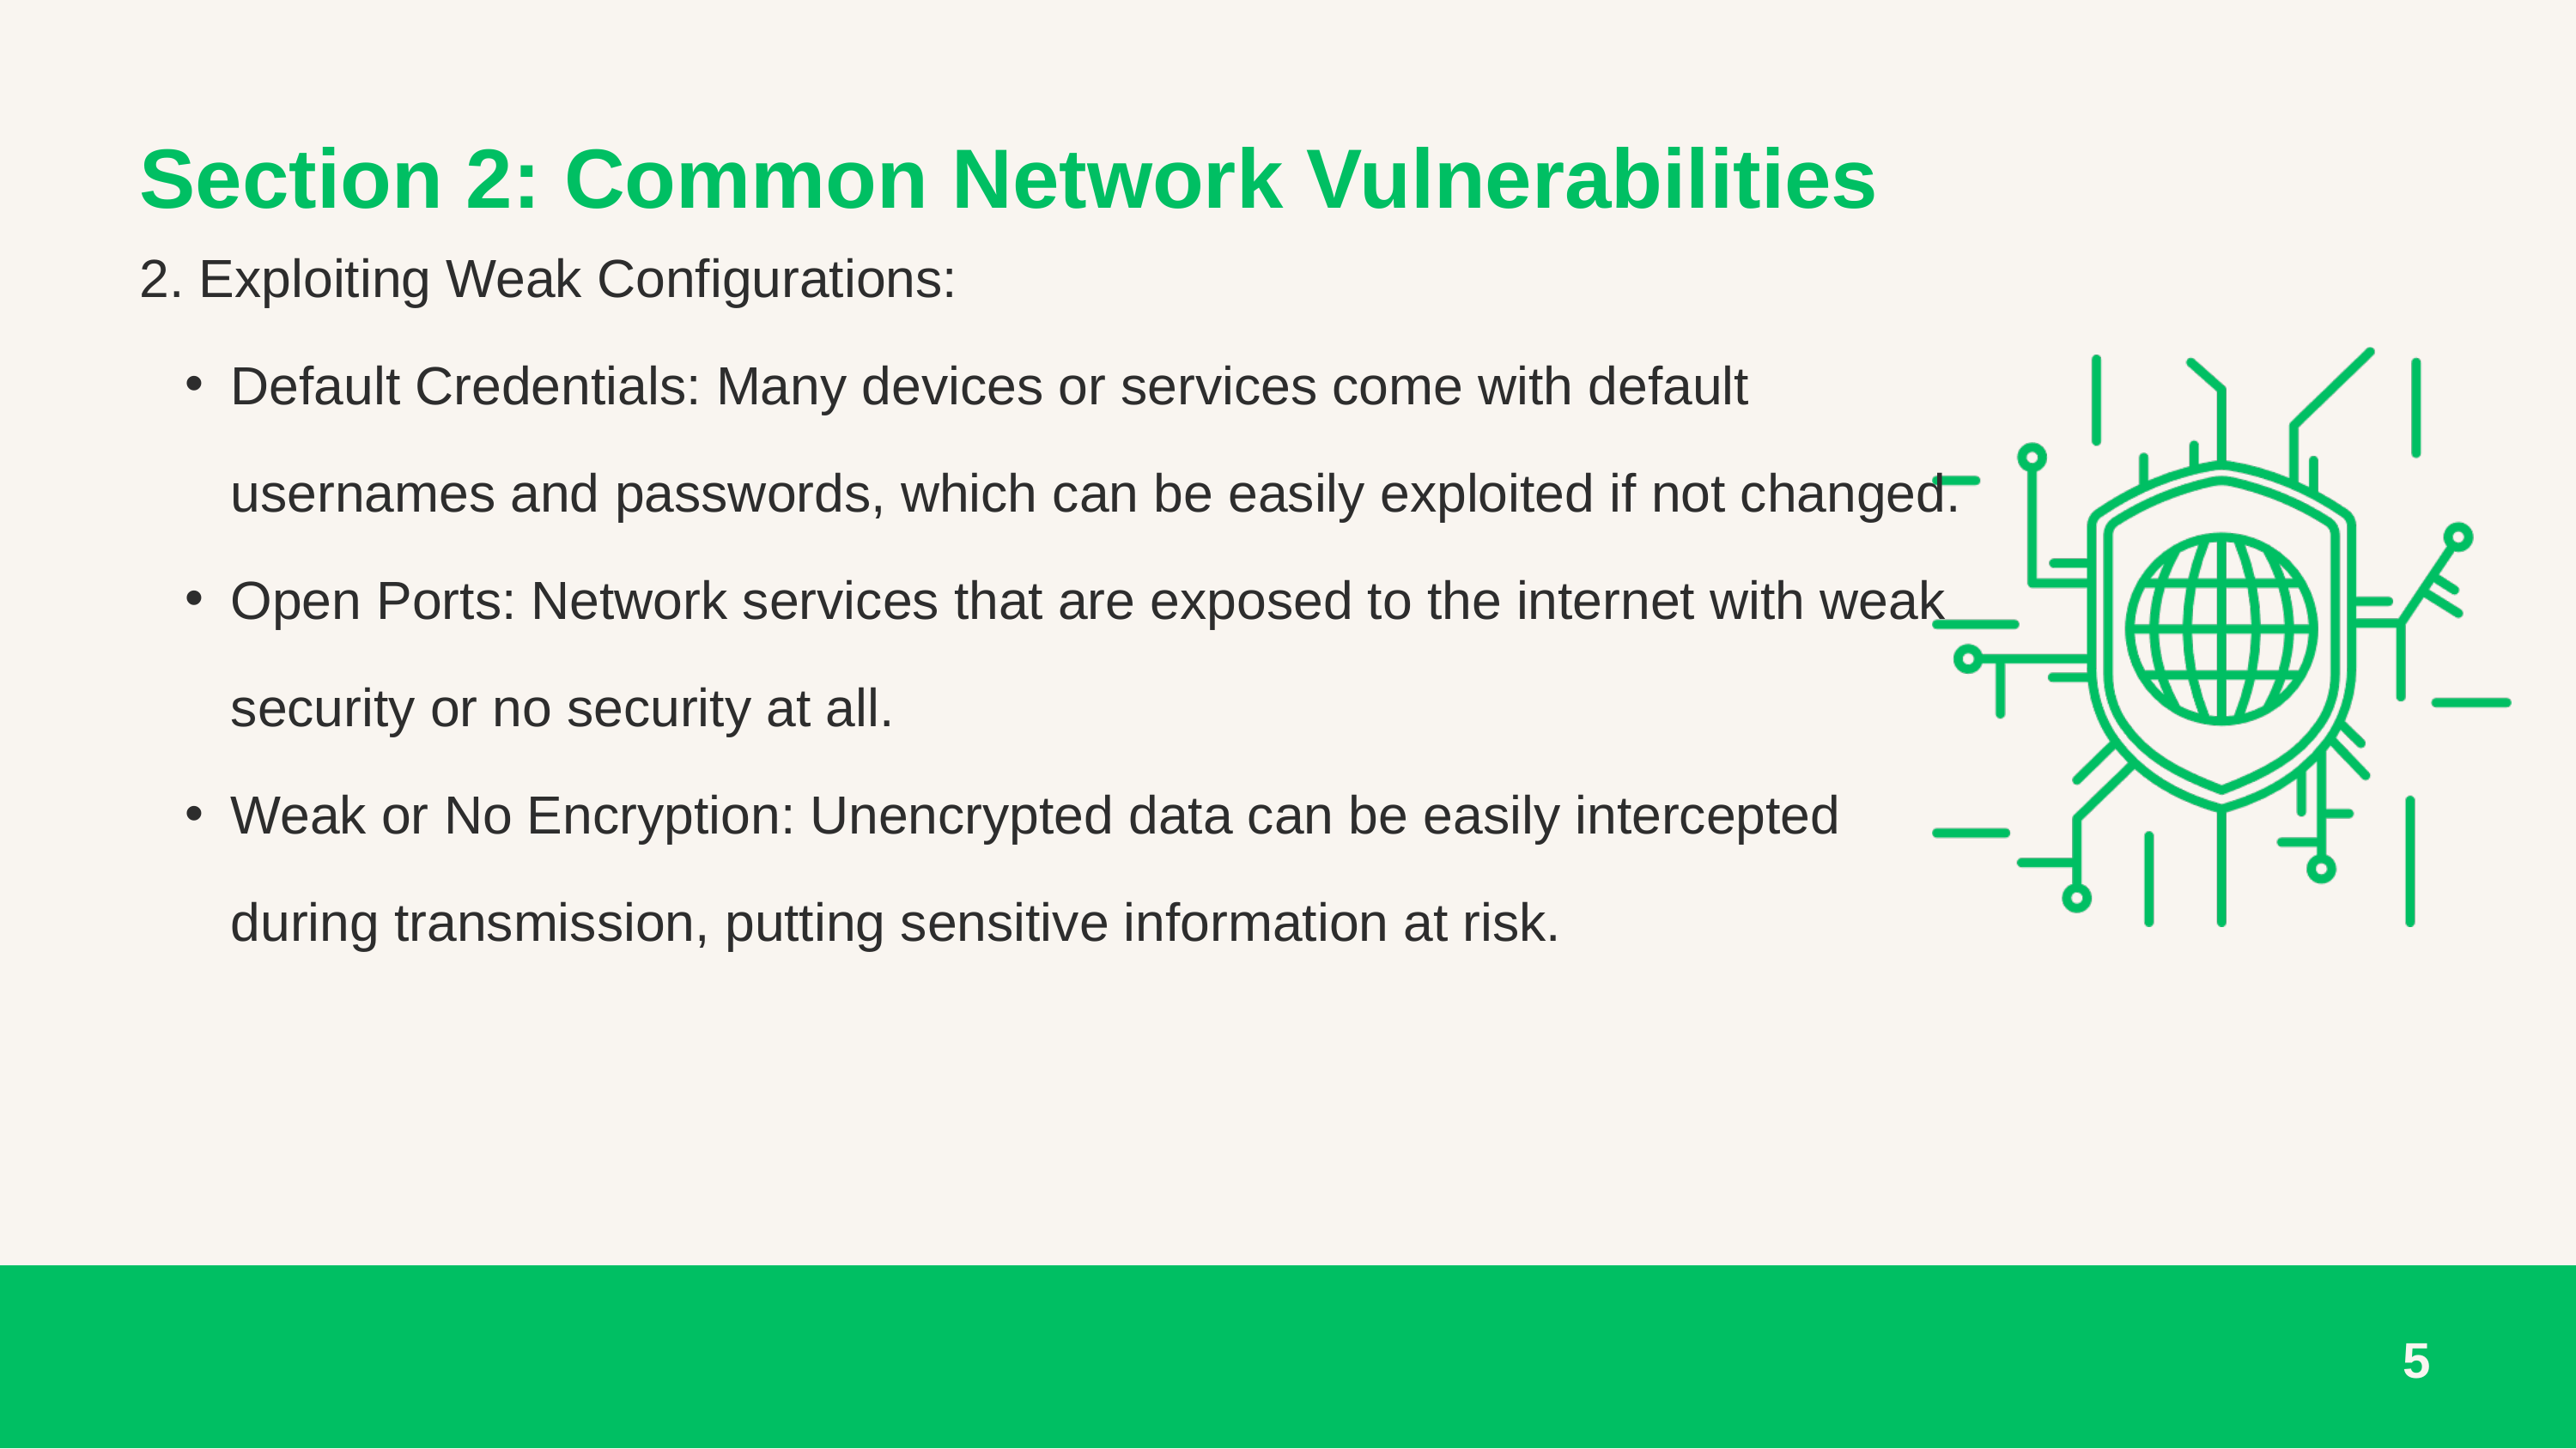

Section 2: Common Network Vulnerabilities
2. Exploiting Weak Configurations:
Default Credentials: Many devices or services come with default usernames and passwords, which can be easily exploited if not changed.
Open Ports: Network services that are exposed to the internet with weak security or no security at all.
Weak or No Encryption: Unencrypted data can be easily intercepted during transmission, putting sensitive information at risk.

5